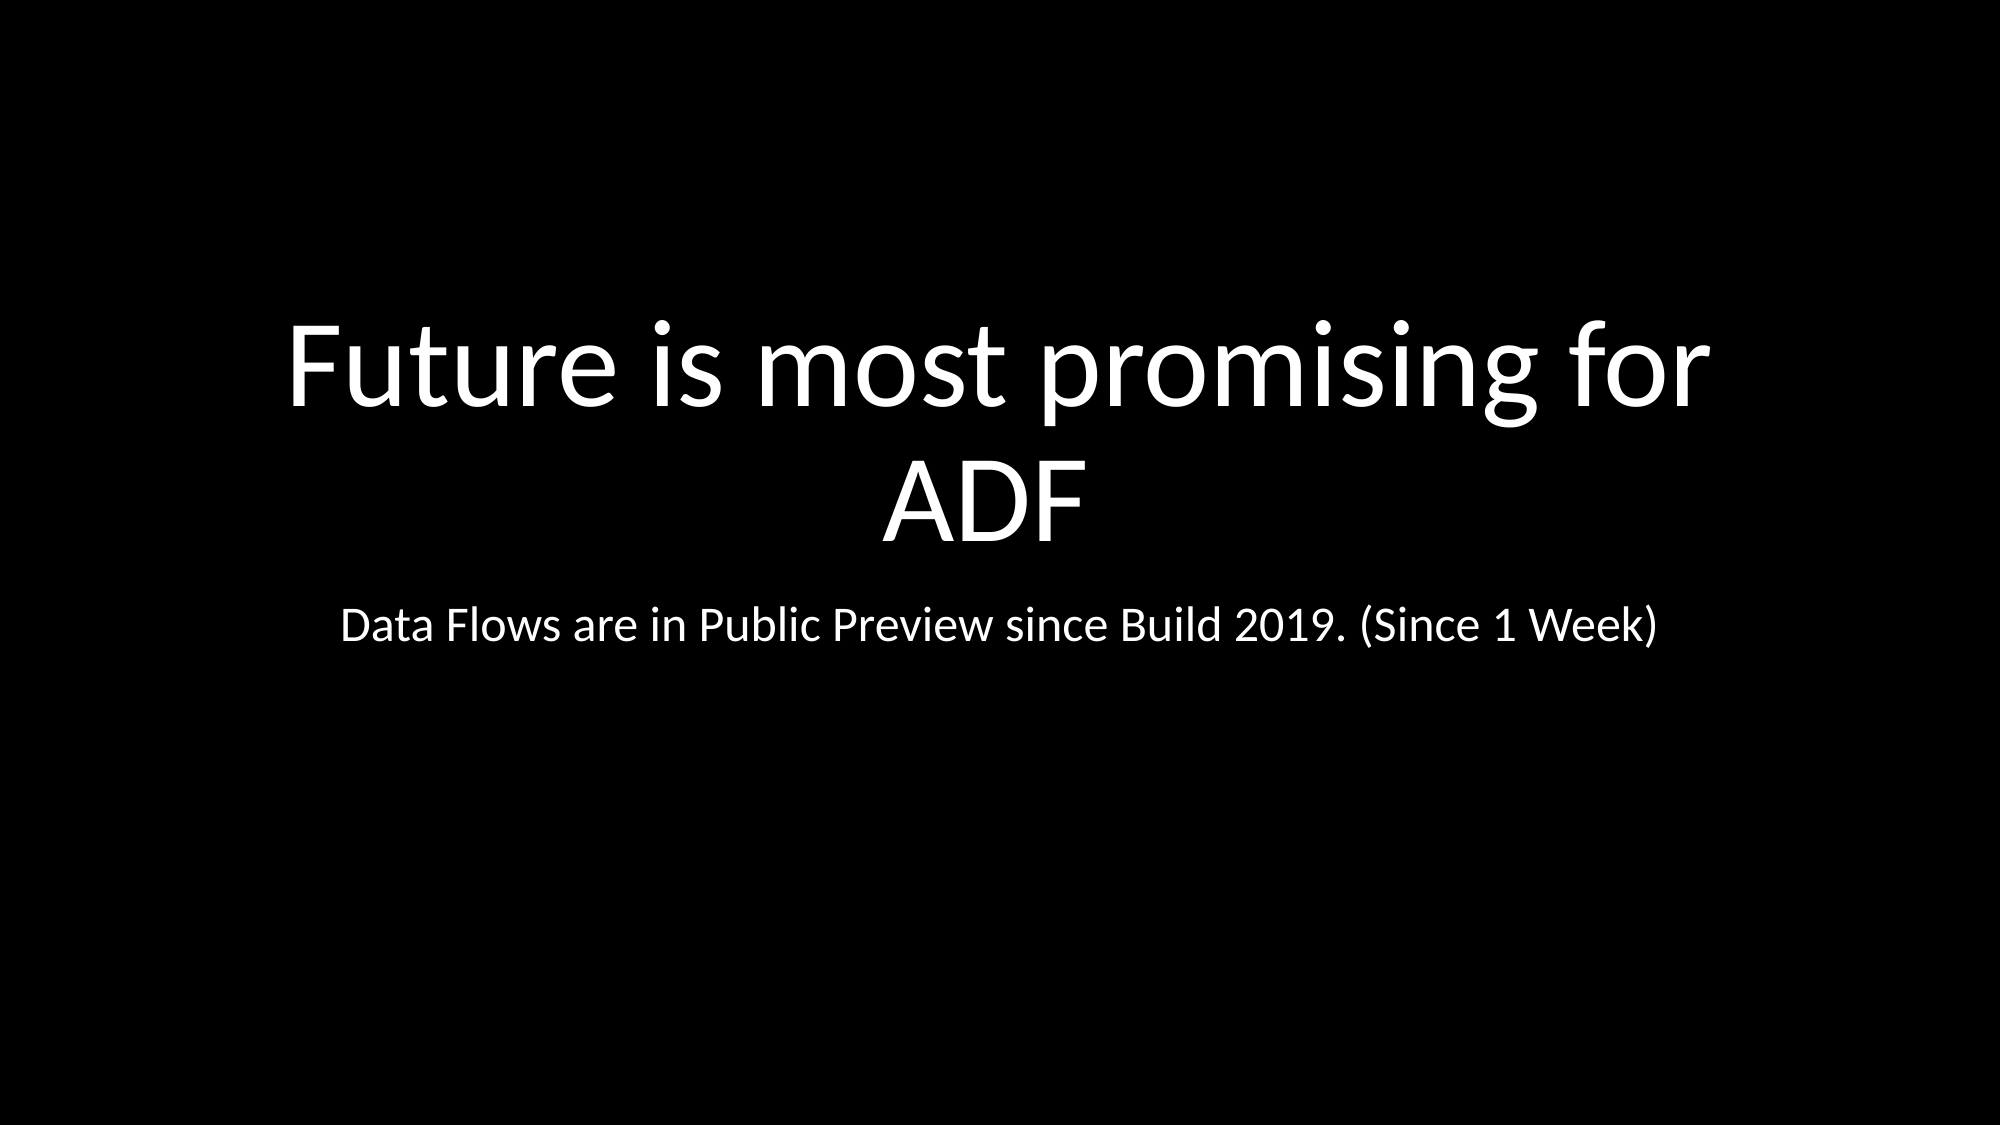

# Future is most promising for ADF
Data Flows are in Public Preview since Build 2019. (Since 1 Week)